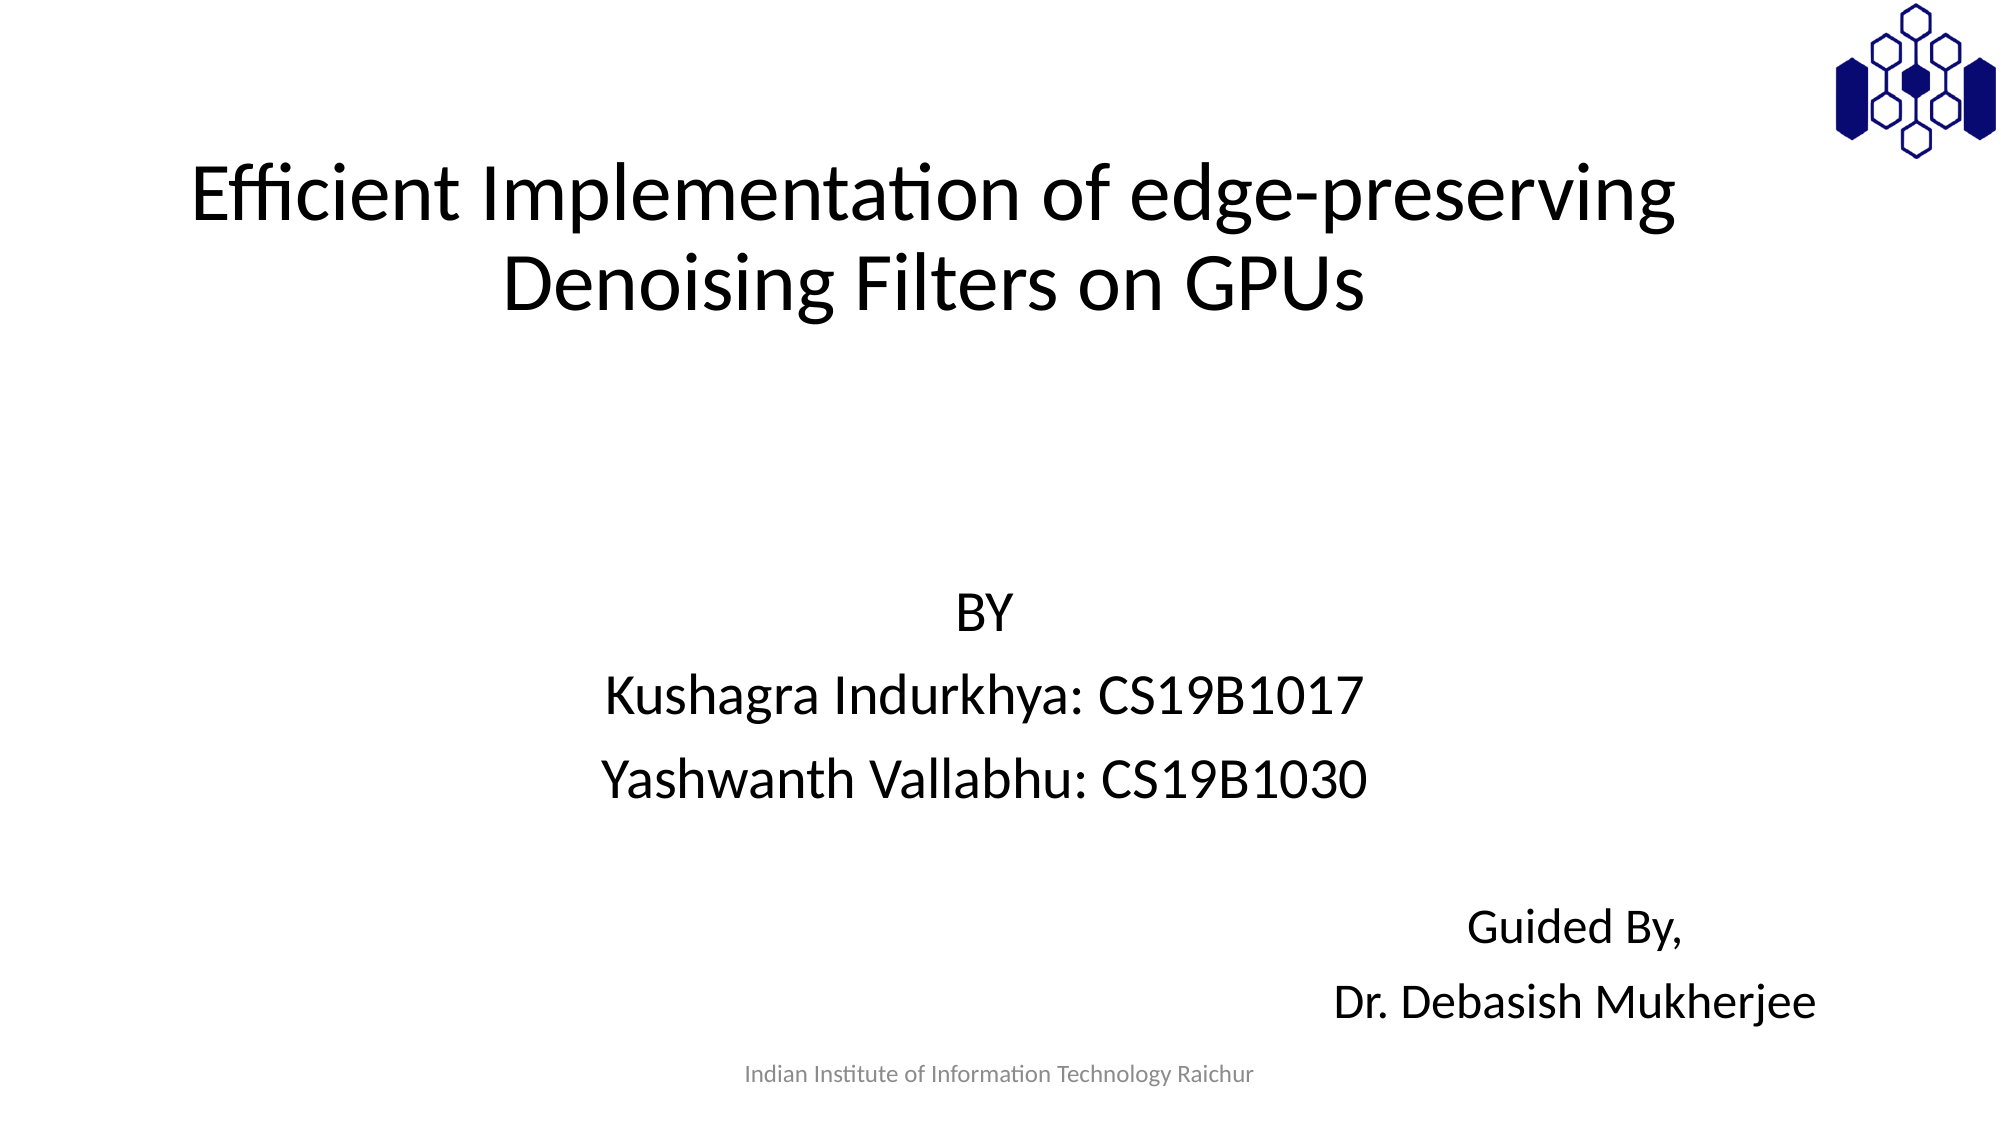

# Efficient Implementation of edge-preserving Denoising Filters on GPUs
BY
Kushagra Indurkhya: CS19B1017
Yashwanth Vallabhu: CS19B1030

Guided By,
Dr. Debasish Mukherjee
Indian Institute of Information Technology Raichur